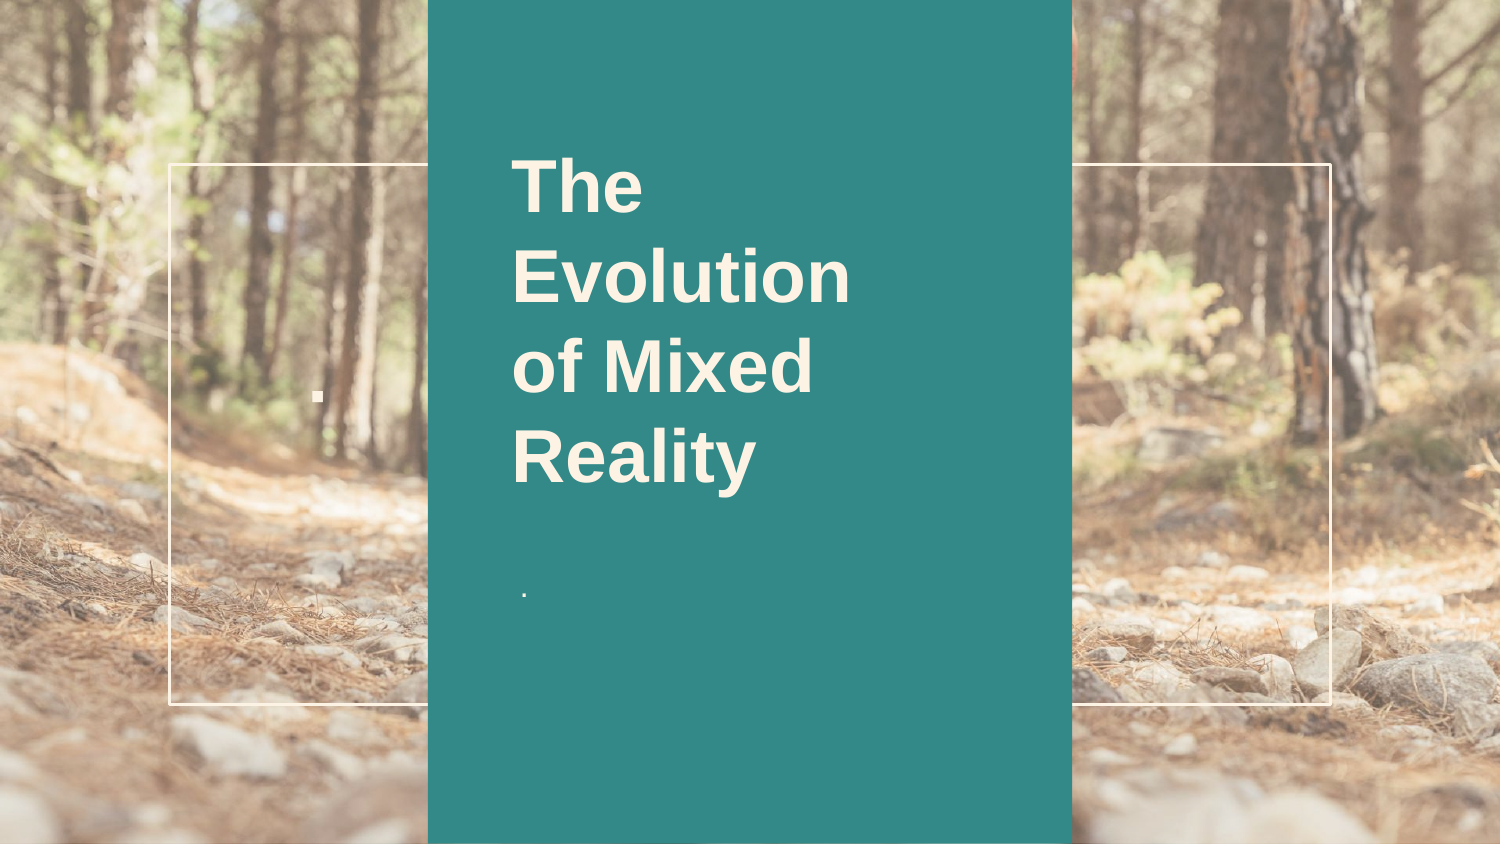

The Evolution of Mixed Reality
# .
.